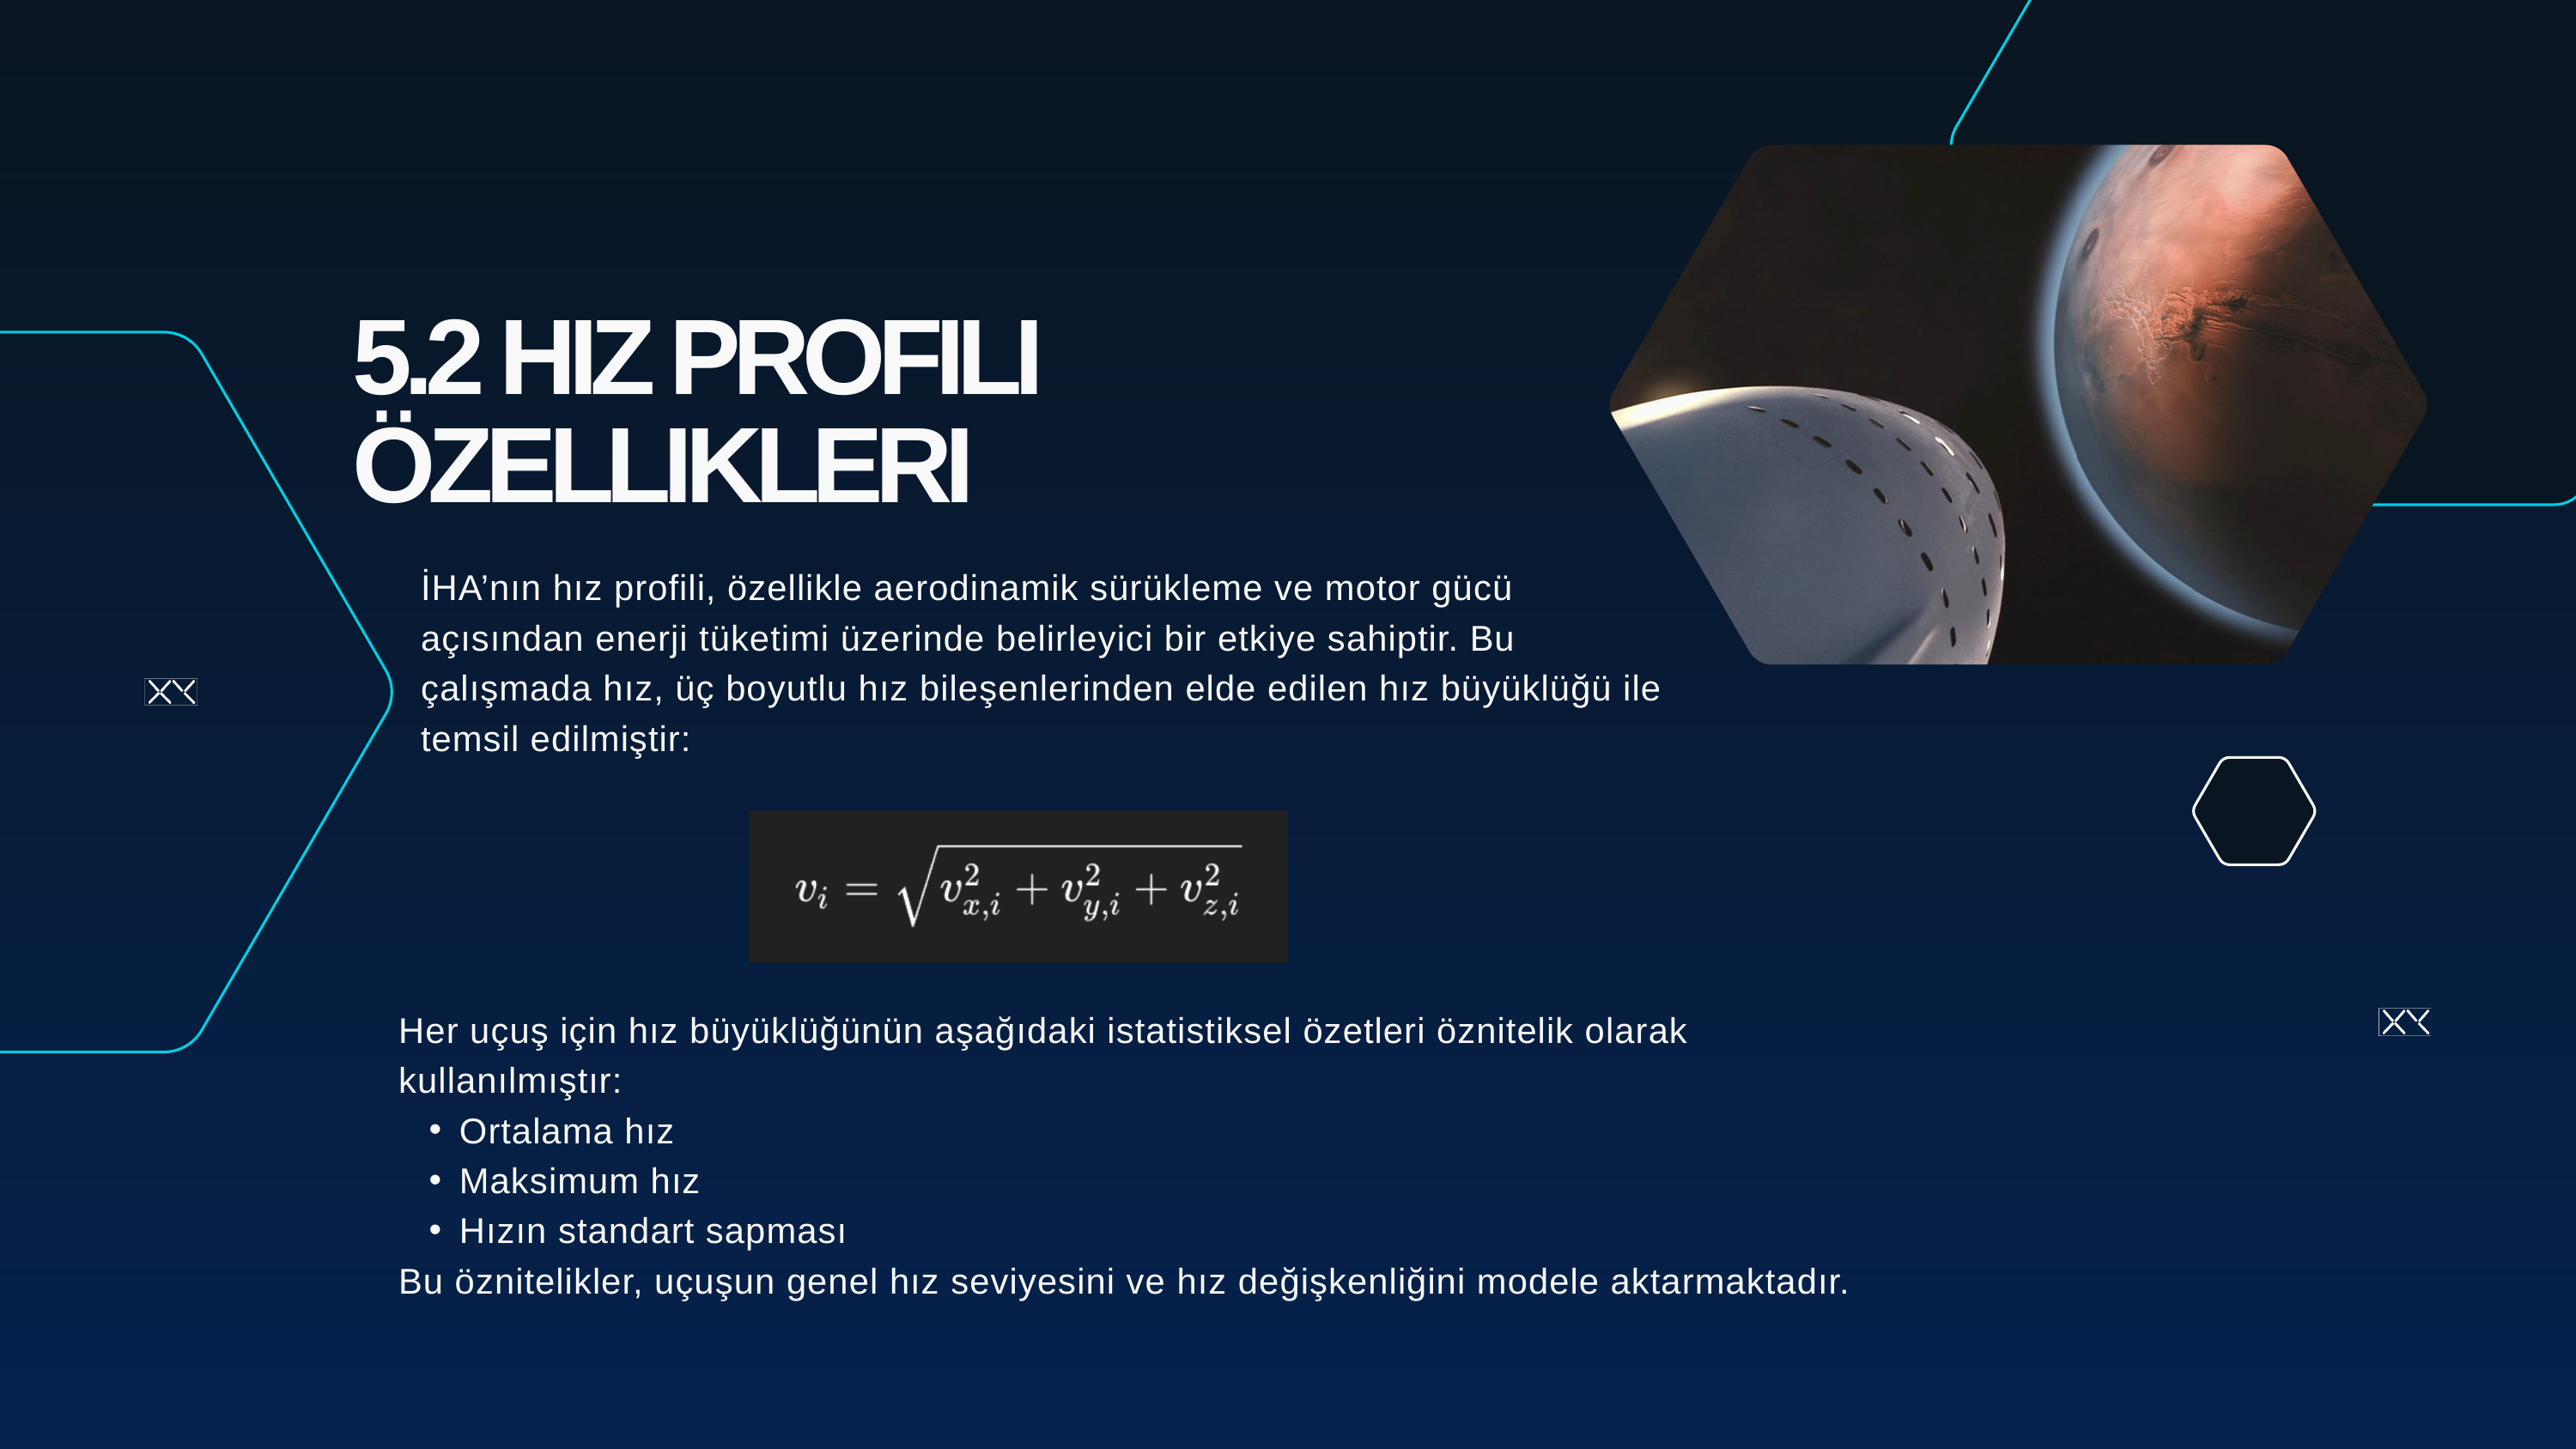

5.2 HIZ PROFILI ÖZELLIKLERI

İHA’nın hız profili, özellikle aerodinamik sürükleme ve motor gücü açısından enerji tüketimi üzerinde belirleyici bir etkiye sahiptir. Bu çalışmada hız, üç boyutlu hız bileşenlerinden elde edilen hız büyüklüğü ile temsil edilmiştir:

Her uçuş için hız büyüklüğünün aşağıdaki istatistiksel özetleri öznitelik olarak kullanılmıştır:
Ortalama hız
Maksimum hız
Hızın standart sapması
Bu öznitelikler, uçuşun genel hız seviyesini ve hız değişkenliğini modele aktarmaktadır.